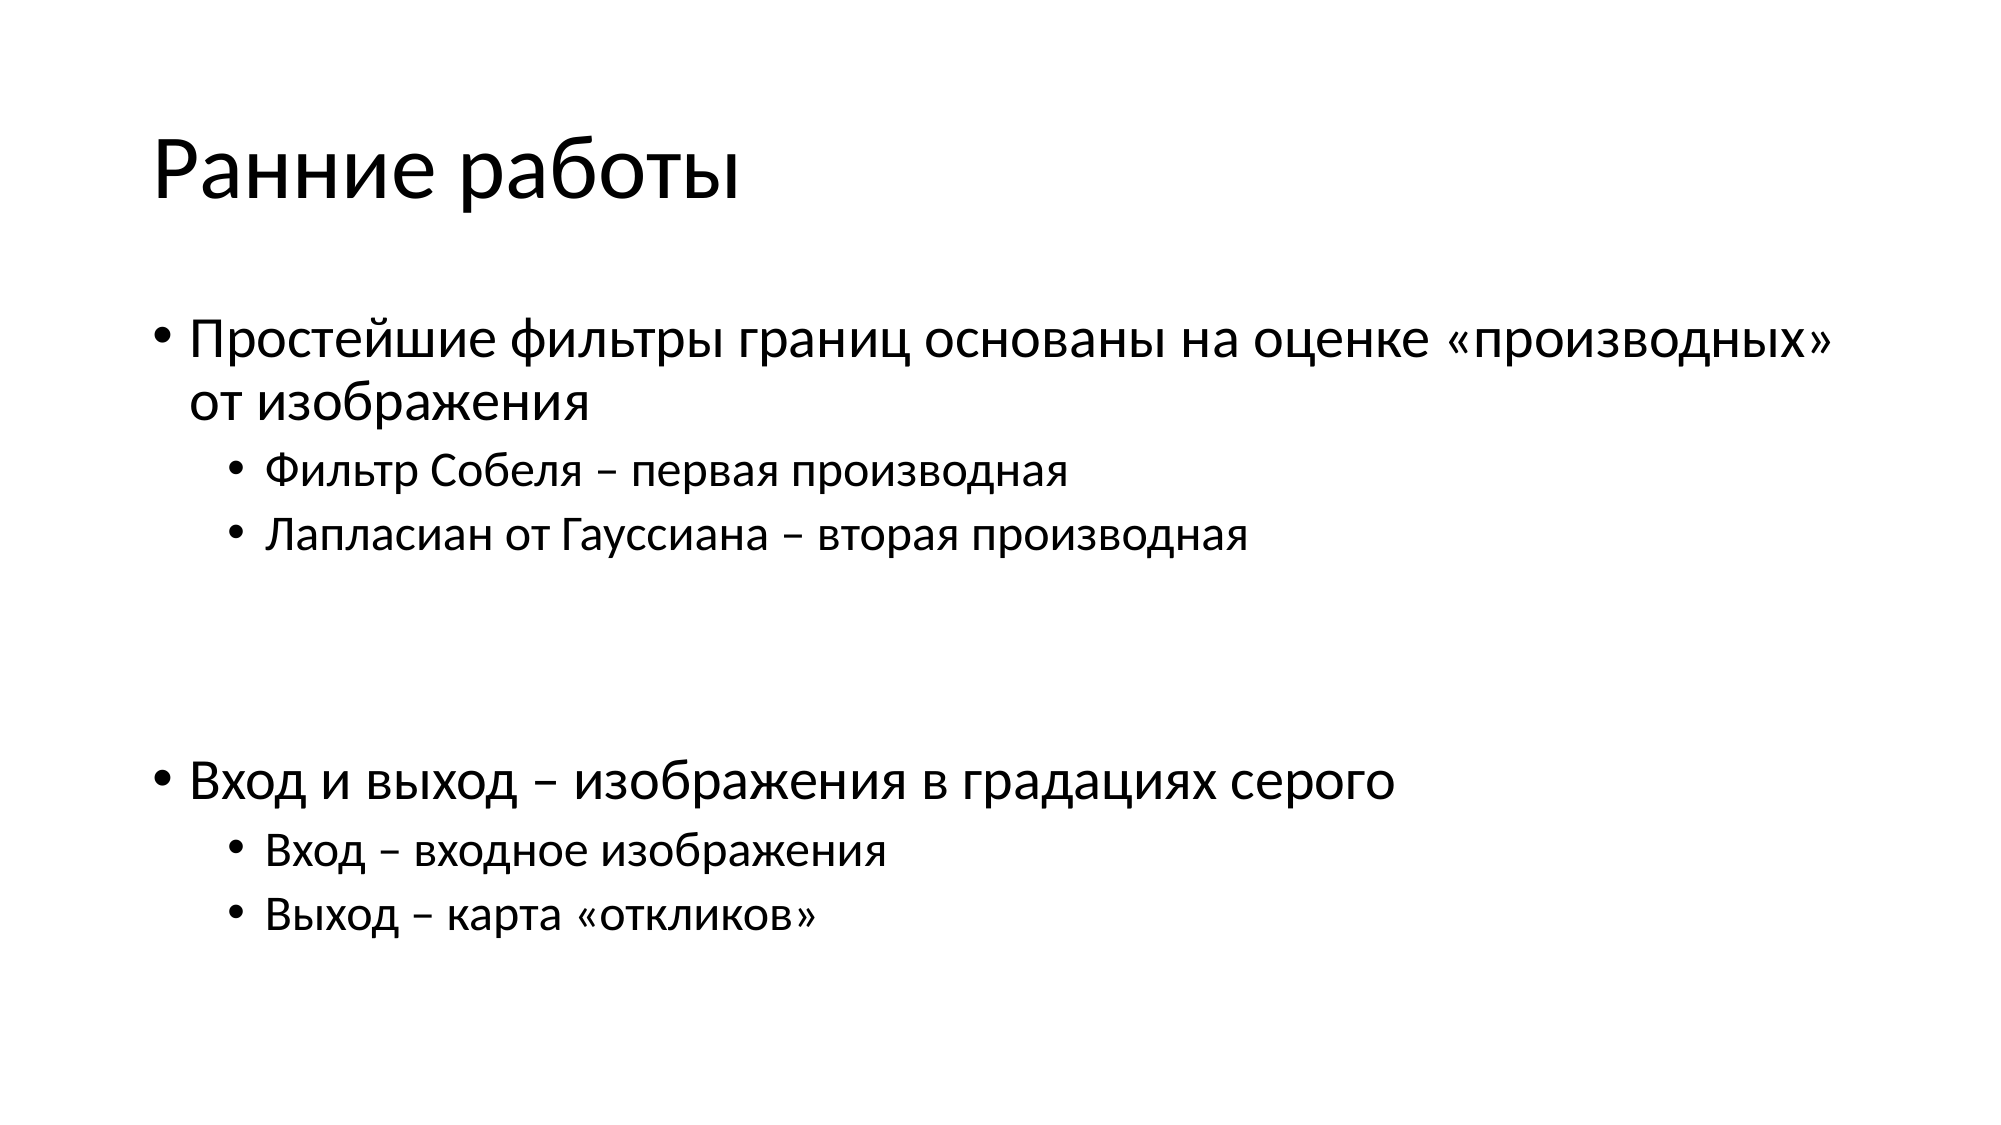

# Ранние работы
Простейшие фильтры границ основаны на оценке «производных» от изображения
Фильтр Собеля – первая производная
Лапласиан от Гауссиана – вторая производная

Вход и выход – изображения в градациях серого
Вход – входное изображения
Выход – карта «откликов»